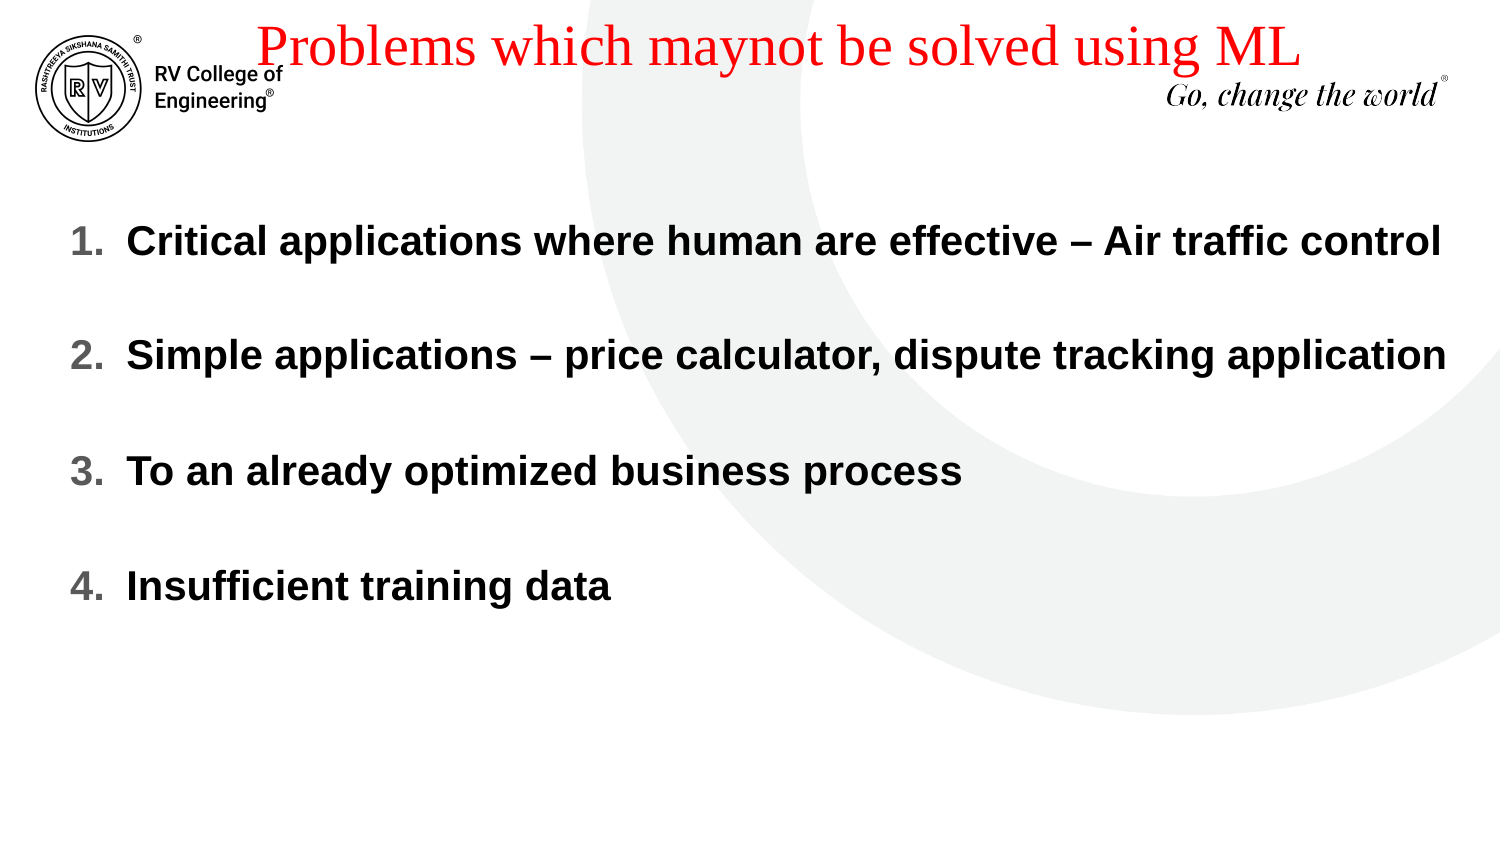

Problems which maynot be solved using ML
Critical applications where human are effective – Air traffic control

Simple applications – price calculator, dispute tracking application

To an already optimized business process

Insufficient training data